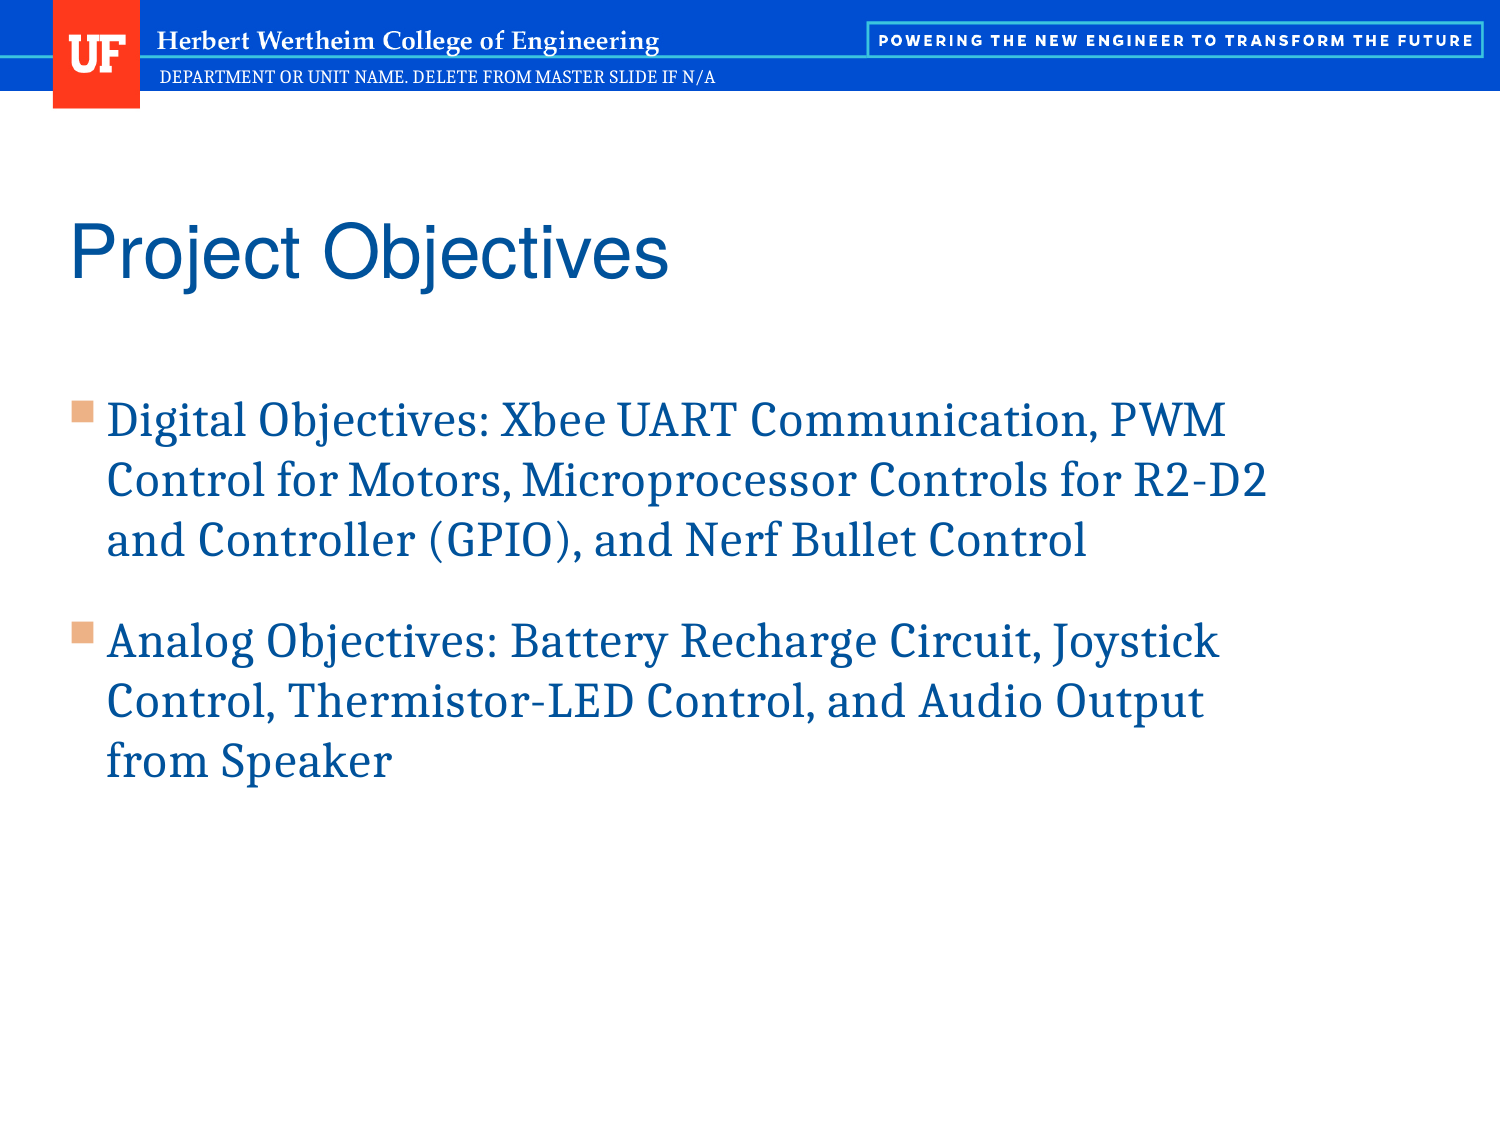

# Project Objectives
Digital Objectives: Xbee UART Communication, PWM Control for Motors, Microprocessor Controls for R2-D2 and Controller (GPIO), and Nerf Bullet Control
Analog Objectives: Battery Recharge Circuit, Joystick Control, Thermistor-LED Control, and Audio Output from Speaker